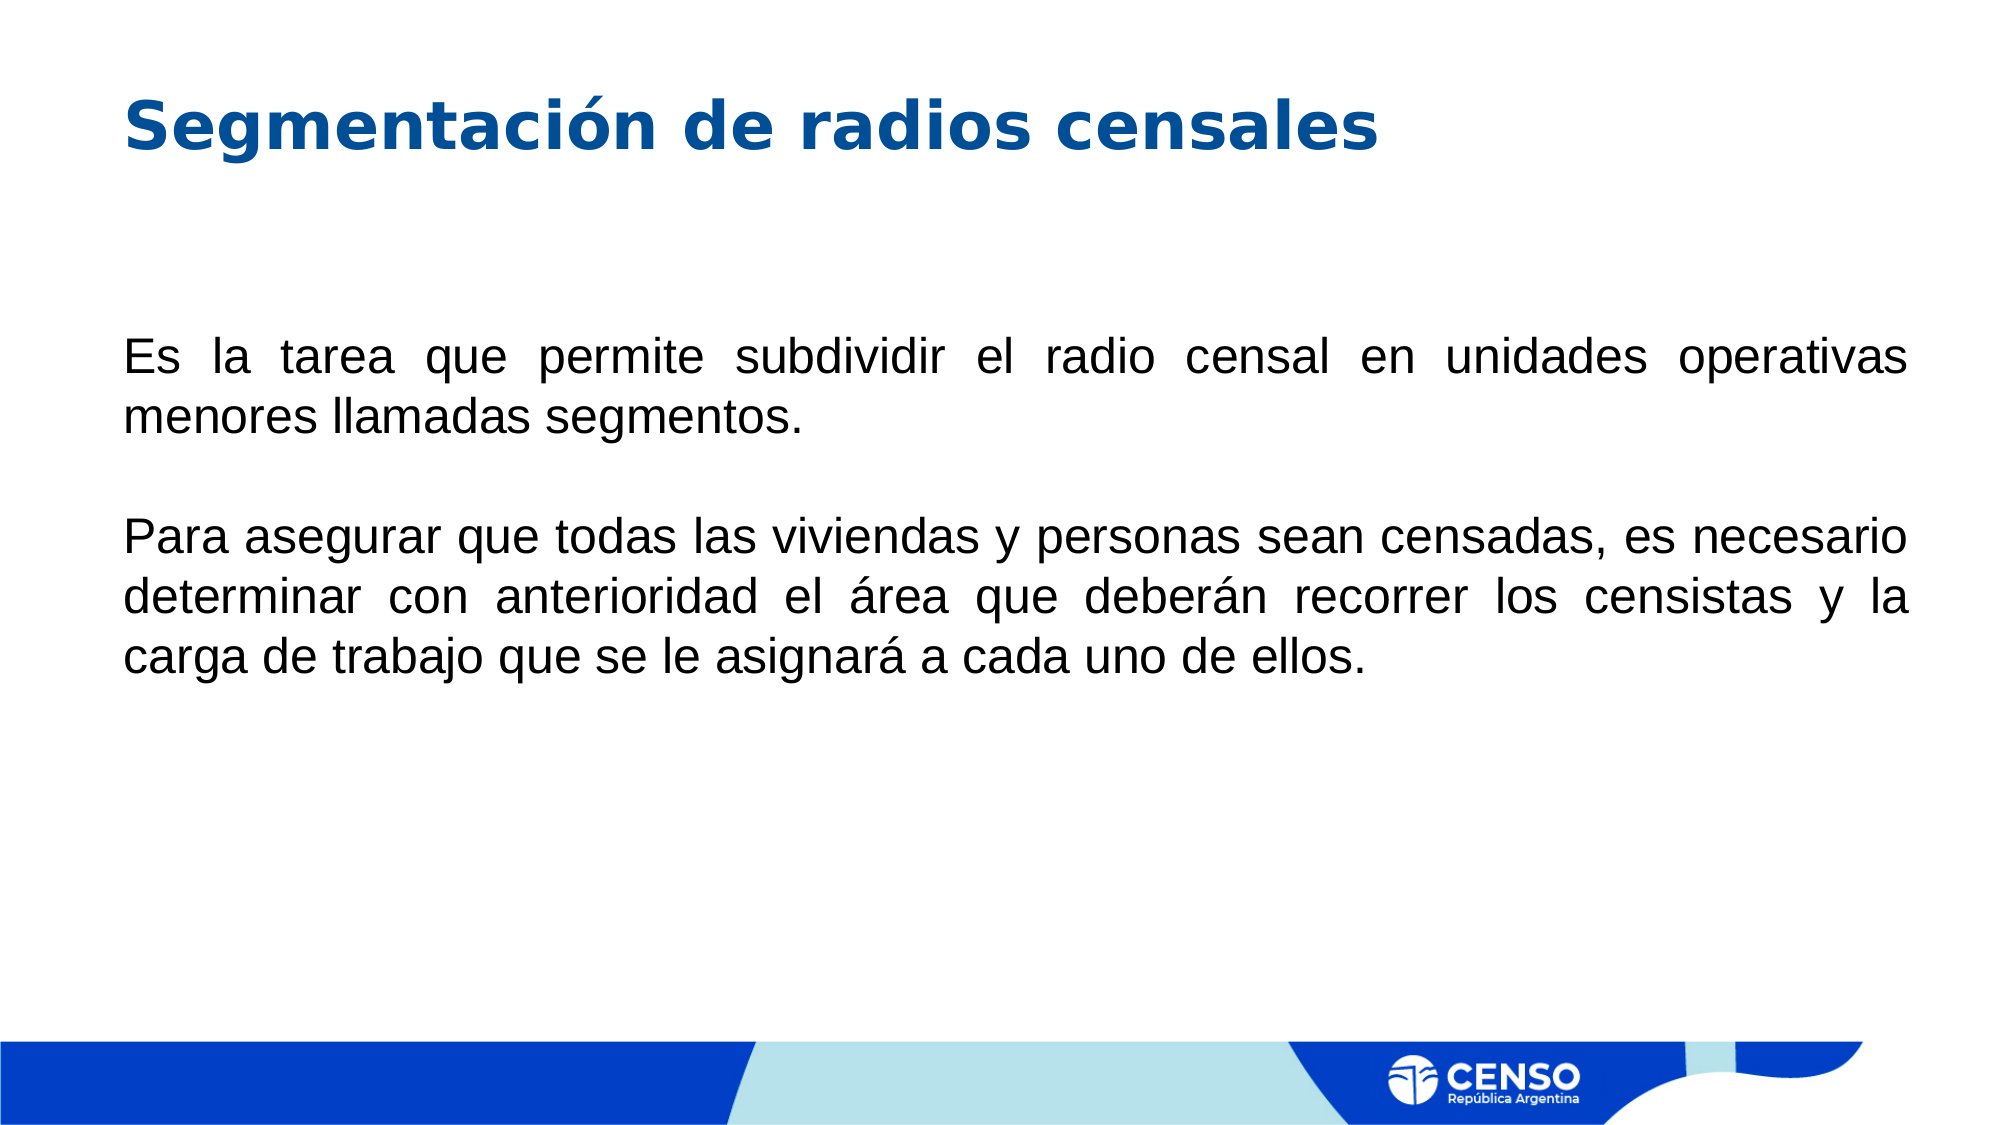

Segmentación de radios censales

Es la tarea que permite subdividir el radio censal en unidades operativas menores llamadas segmentos.

Para asegurar que todas las viviendas y personas sean censadas, es necesario determinar con anterioridad el área que deberán recorrer los censistas y la carga de trabajo que se le asignará a cada uno de ellos.